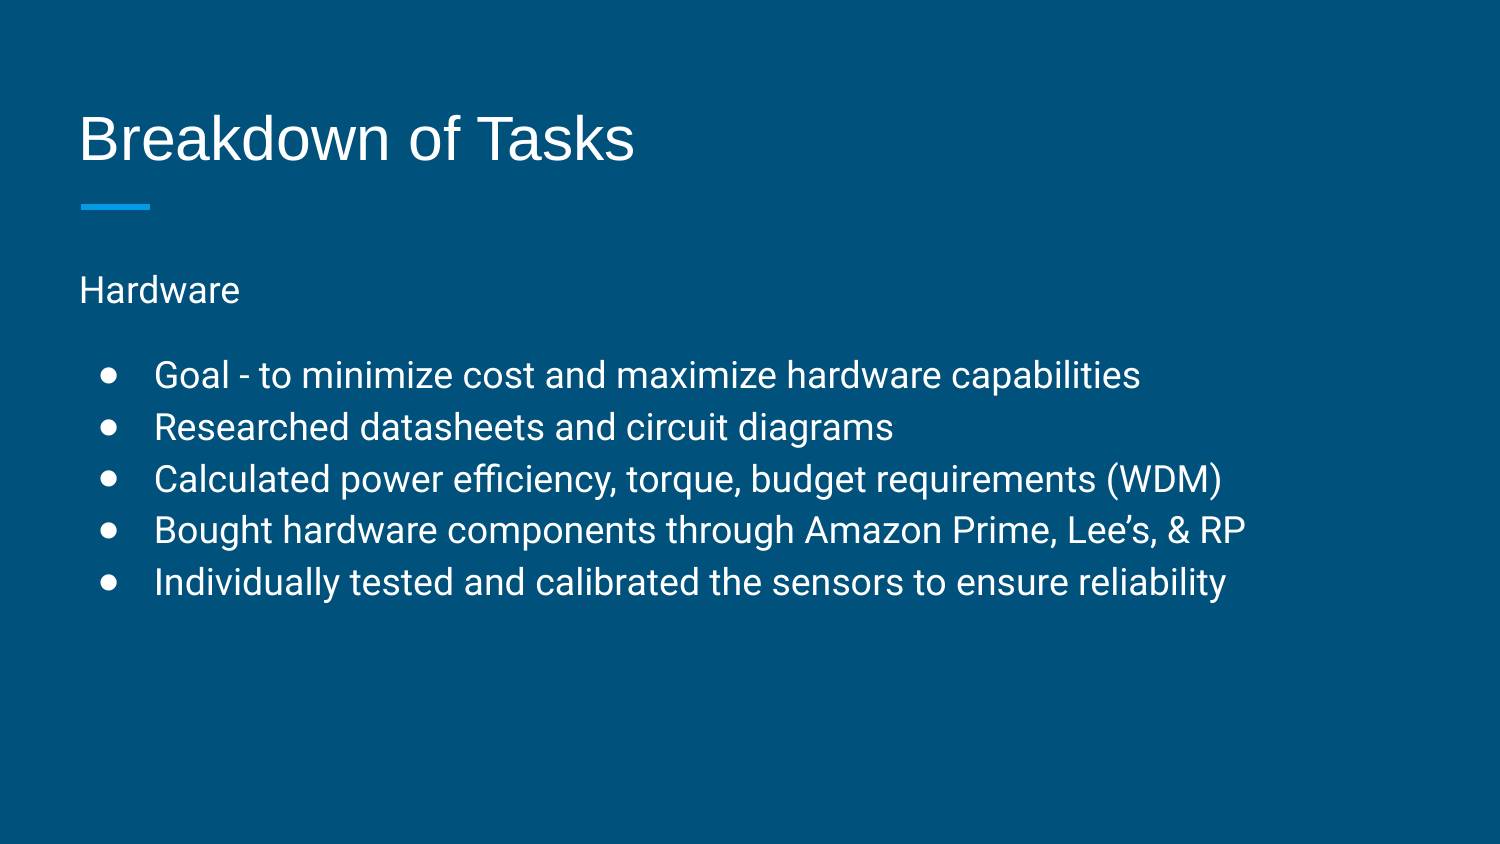

# Breakdown of Tasks
Hardware
Goal - to minimize cost and maximize hardware capabilities
Researched datasheets and circuit diagrams
Calculated power efficiency, torque, budget requirements (WDM)
Bought hardware components through Amazon Prime, Lee’s, & RP
Individually tested and calibrated the sensors to ensure reliability